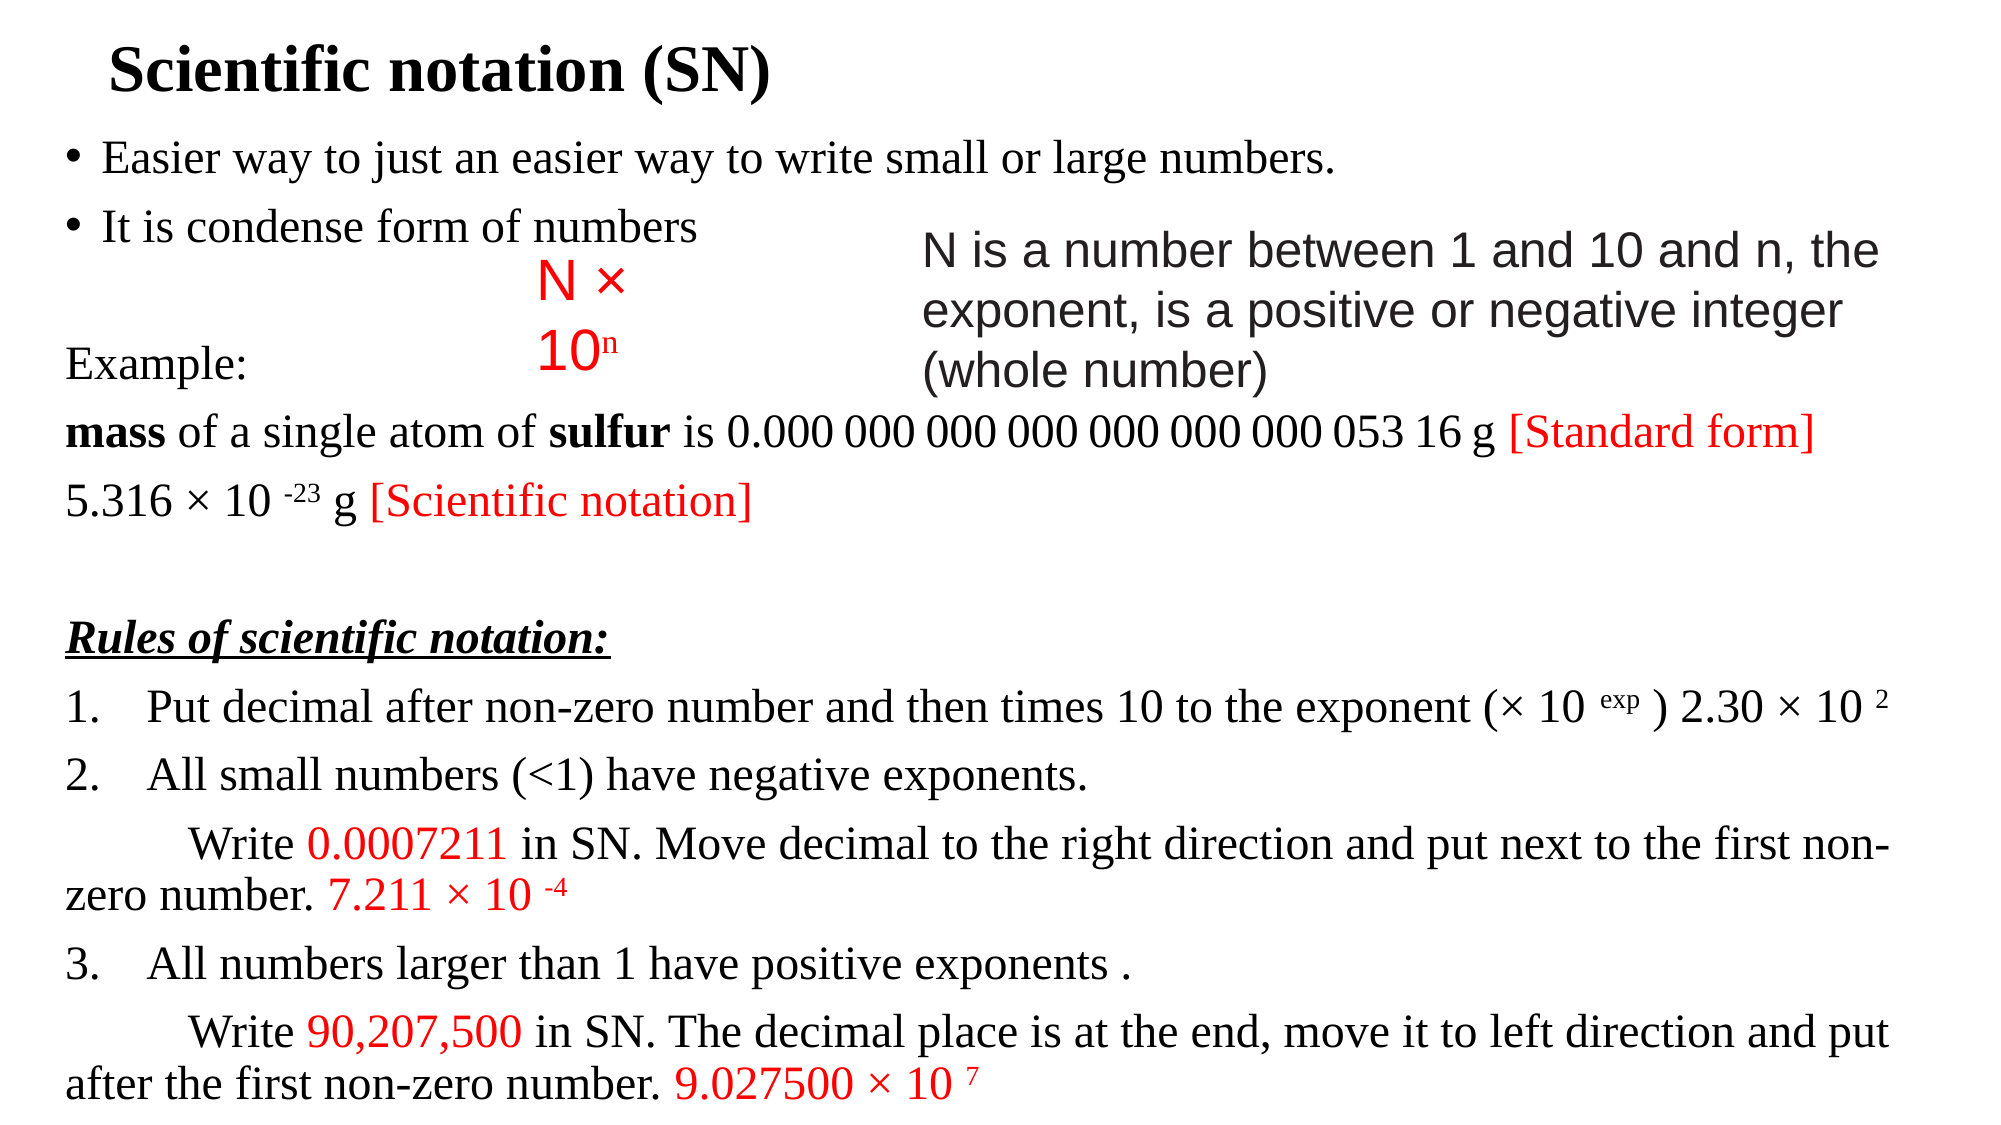

# Scientific notation (SN)
Easier way to just an easier way to write small or large numbers.
It is condense form of numbers

Example:
mass of a single atom of sulfur is 0.000 000 000 000 000 000 000 053 16 g [Standard form]
5.316 × 10 -23 g [Scientific notation]

Rules of scientific notation:
Put decimal after non-zero number and then times 10 to the exponent (× 10 exp ) 2.30 × 10 2
All small numbers (<1) have negative exponents.
	Write 0.0007211 in SN. Move decimal to the right direction and put next to the first non-zero number. 7.211 × 10 -4
All numbers larger than 1 have positive exponents .
	Write 90,207,500 in SN. The decimal place is at the end, move it to left direction and put after the first non-zero number. 9.027500 × 10 7

N is a number between 1 and 10 and n, the exponent, is a positive or negative integer (whole number)
N × 10n